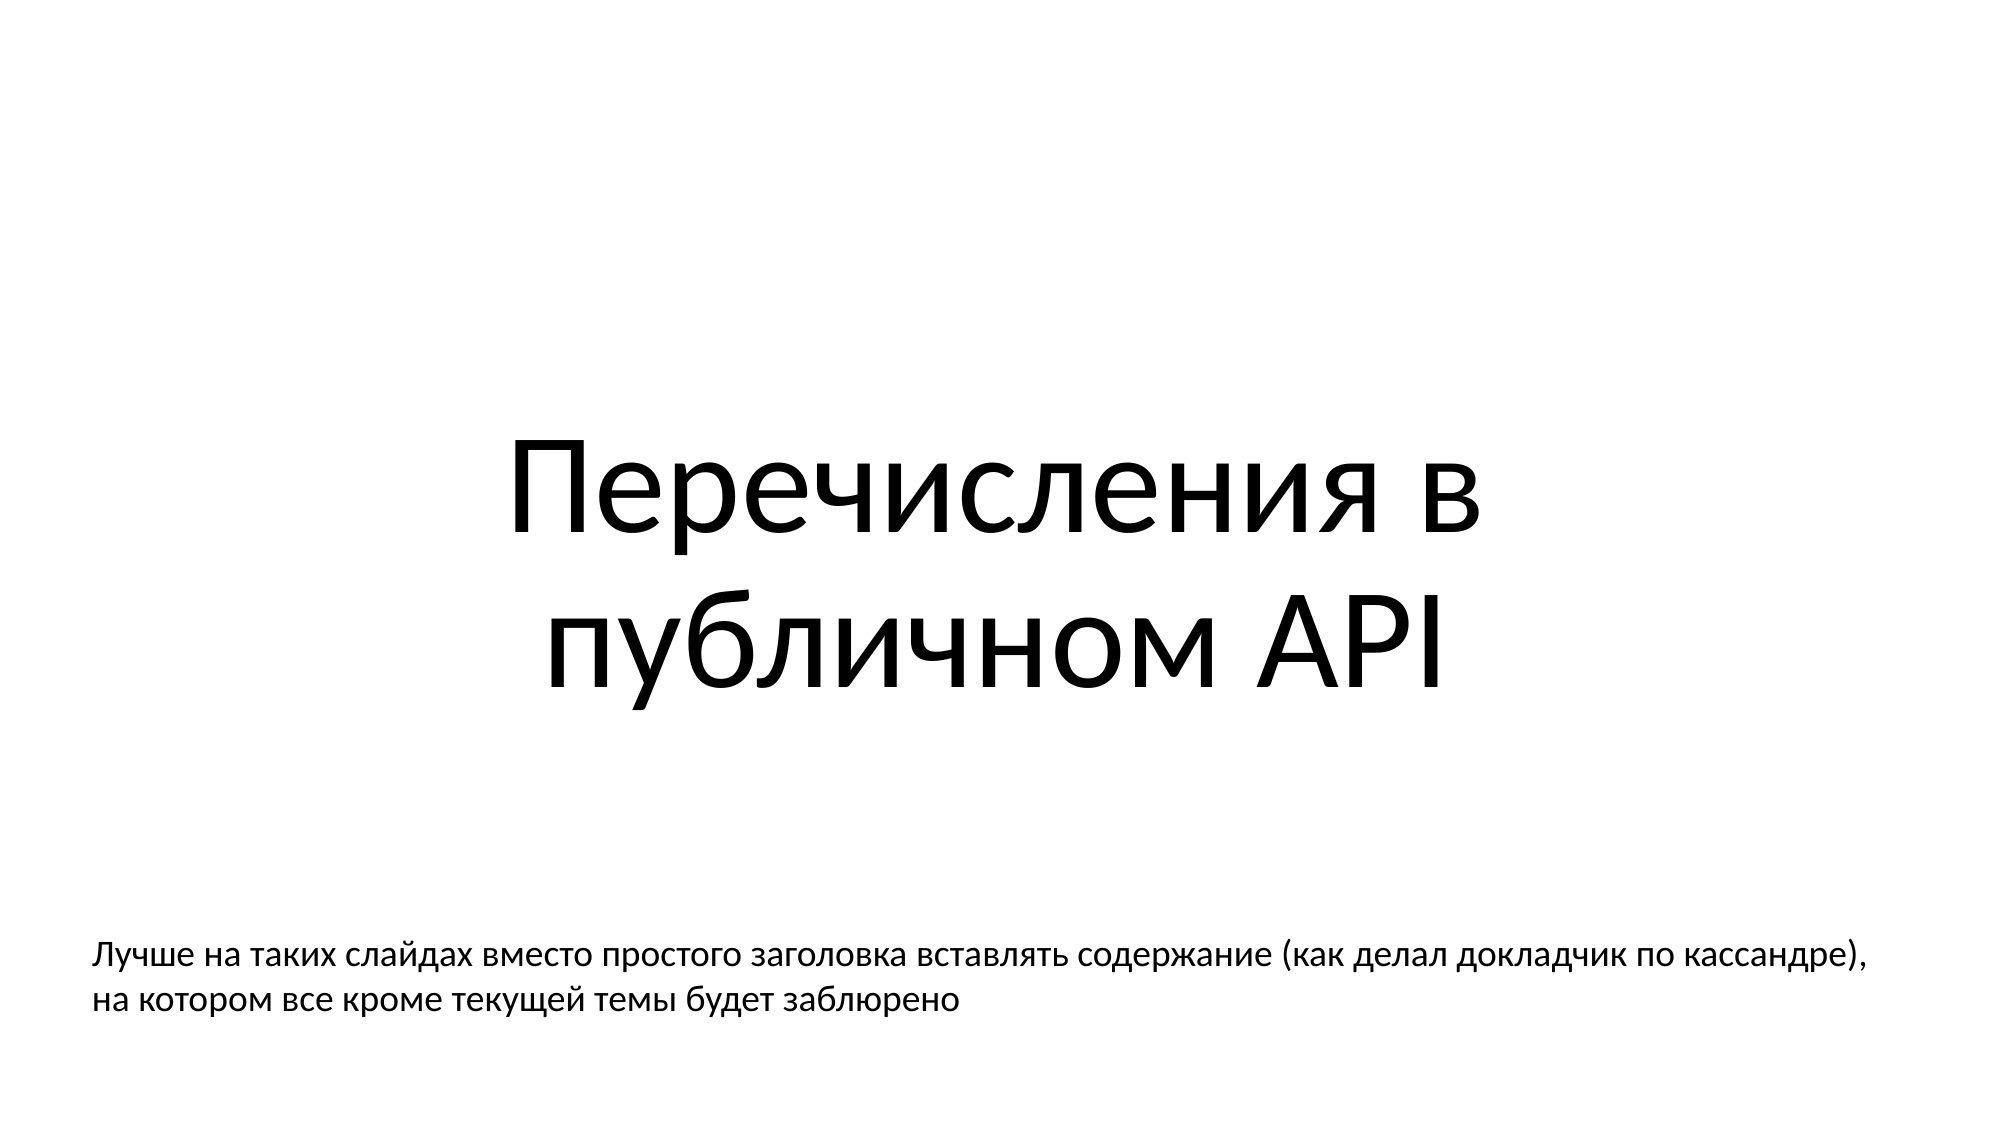

# Перечисления в публичном API
Лучше на таких слайдах вместо простого заголовка вставлять содержание (как делал докладчик по кассандре),
на котором все кроме текущей темы будет заблюрено